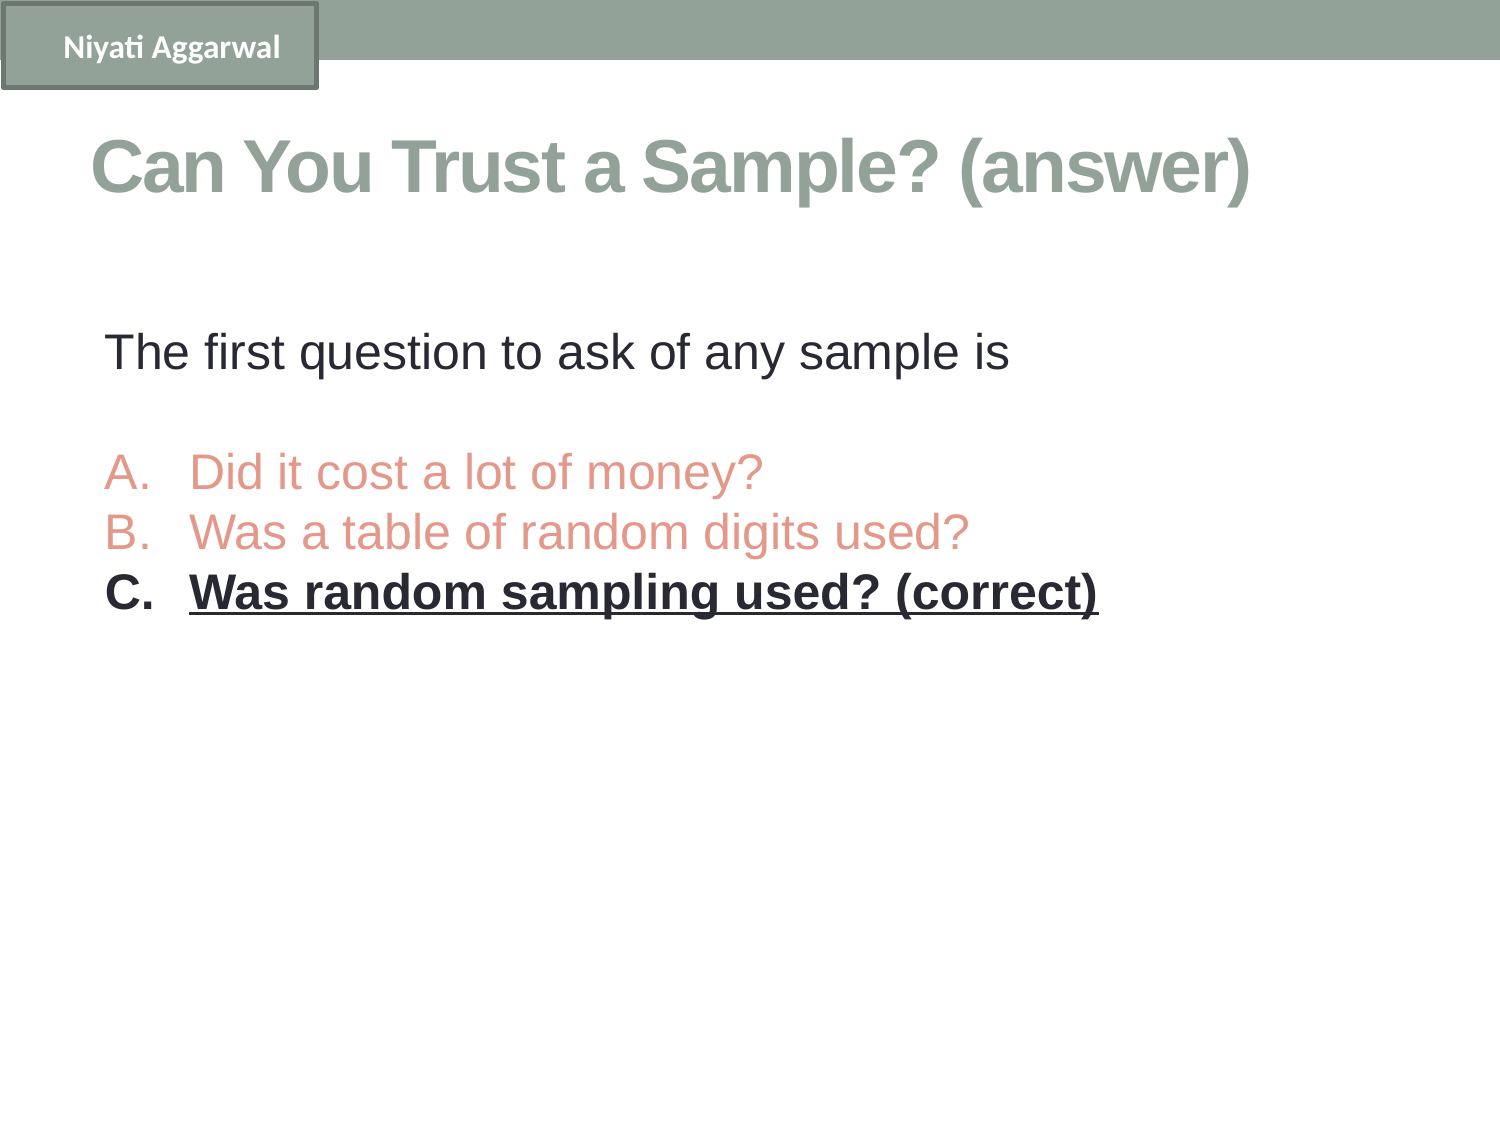

Niyati Aggarwal
# Can You Trust a Sample? (answer)
The first question to ask of any sample is

Did it cost a lot of money?
Was a table of random digits used?
Was random sampling used? (correct)